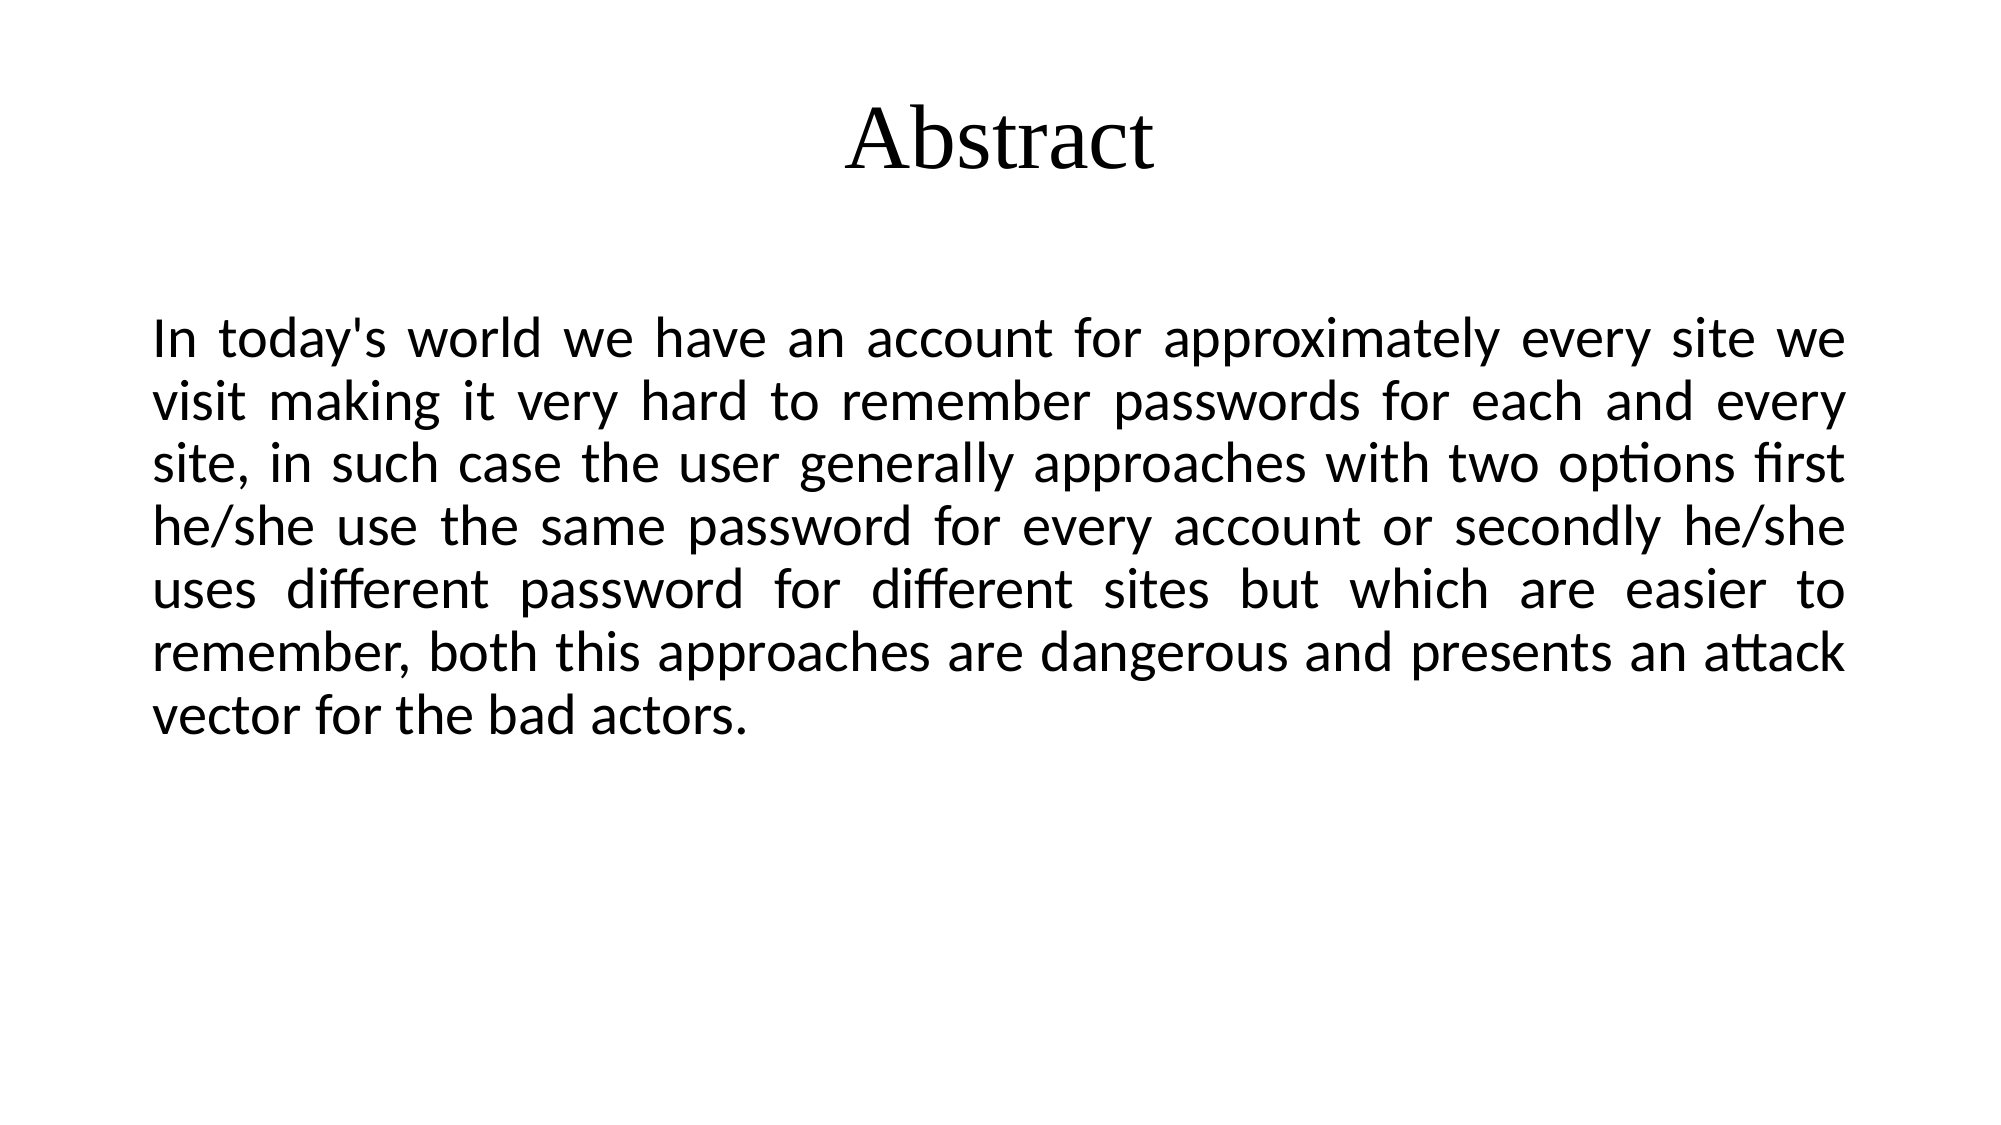

# Abstract
In today's world we have an account for approximately every site we visit making it very hard to remember passwords for each and every site, in such case the user generally approaches with two options first he/she use the same password for every account or secondly he/she uses different password for different sites but which are easier to remember, both this approaches are dangerous and presents an attack vector for the bad actors.